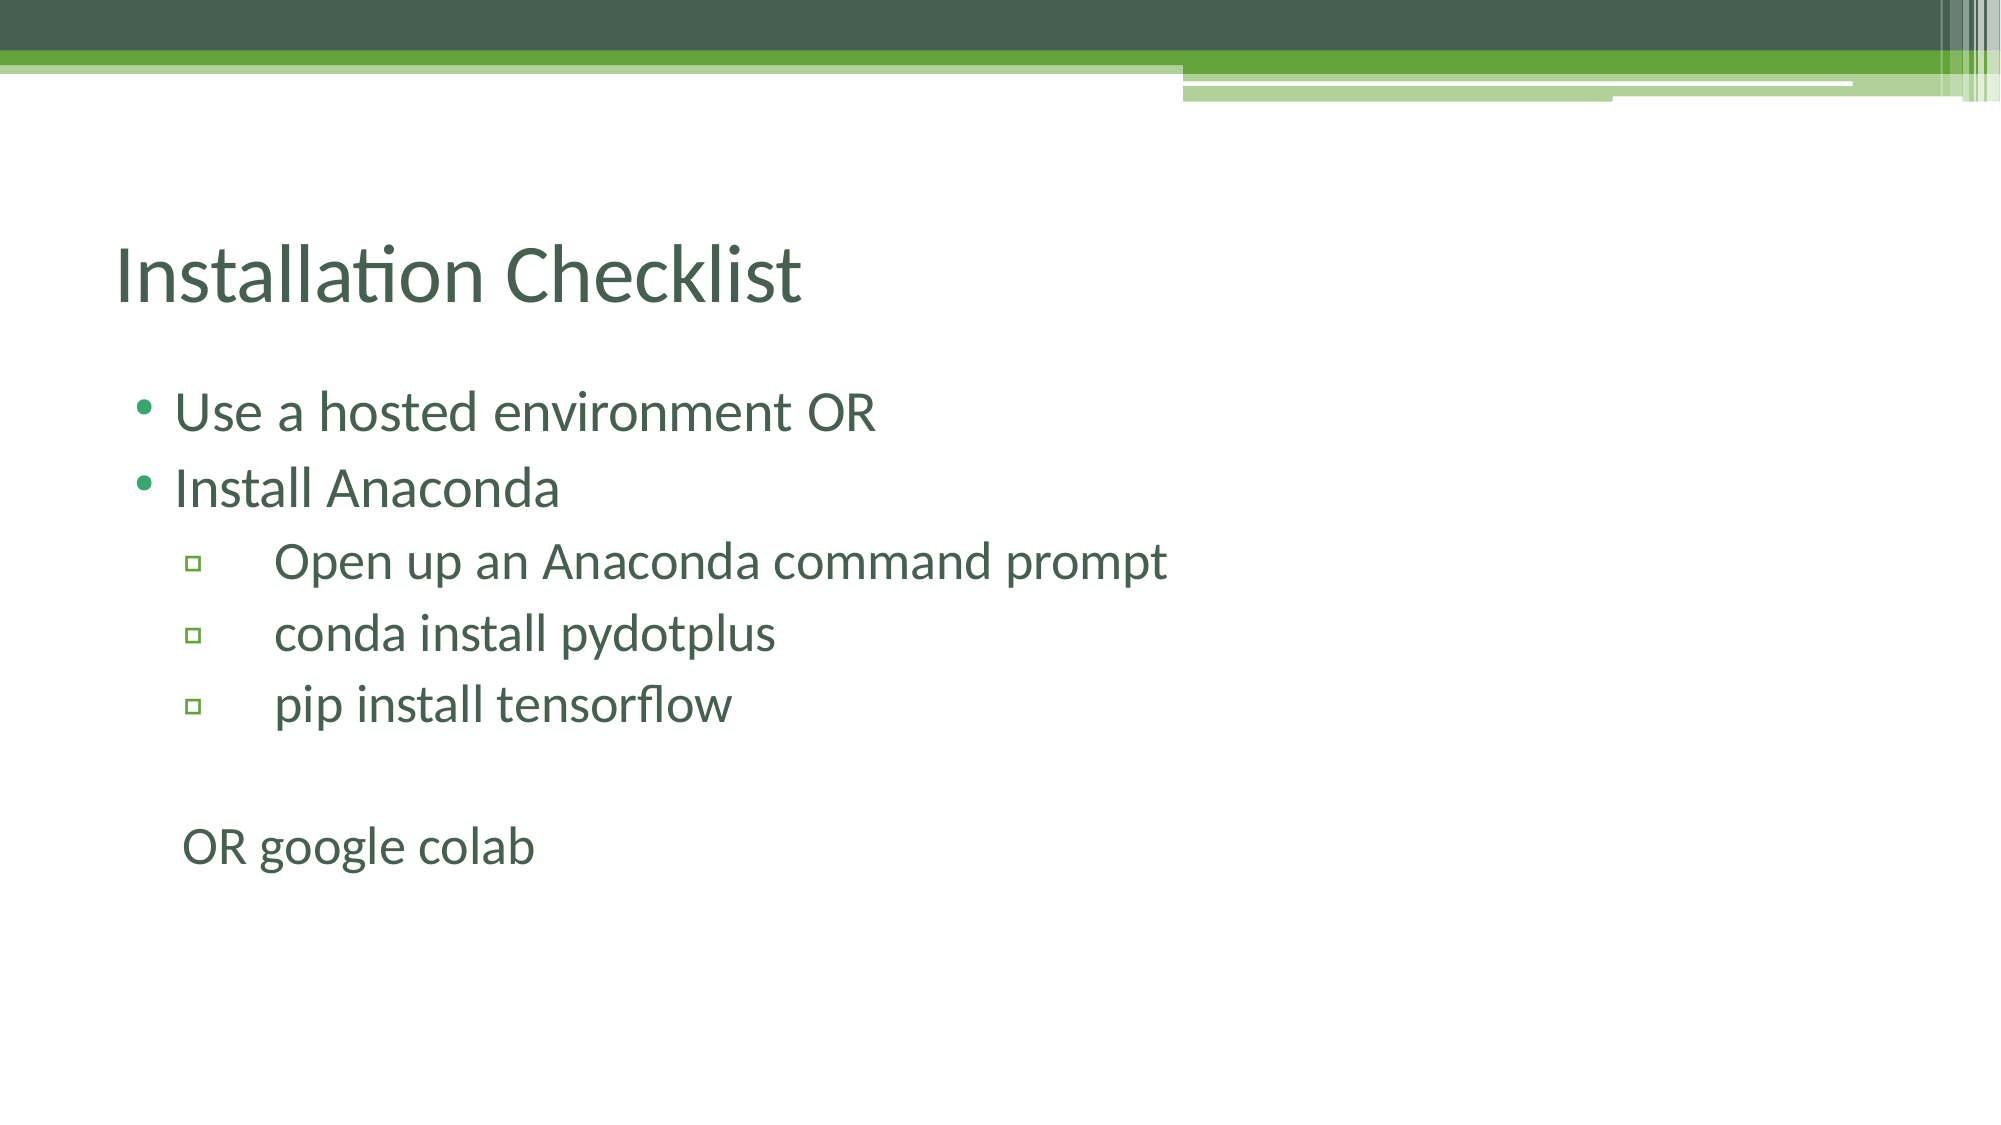

# Installation Checklist
Use a hosted environment OR
Install Anaconda
▫	Open up an Anaconda command prompt
▫	conda install pydotplus
▫	pip install tensorflow

OR google colab